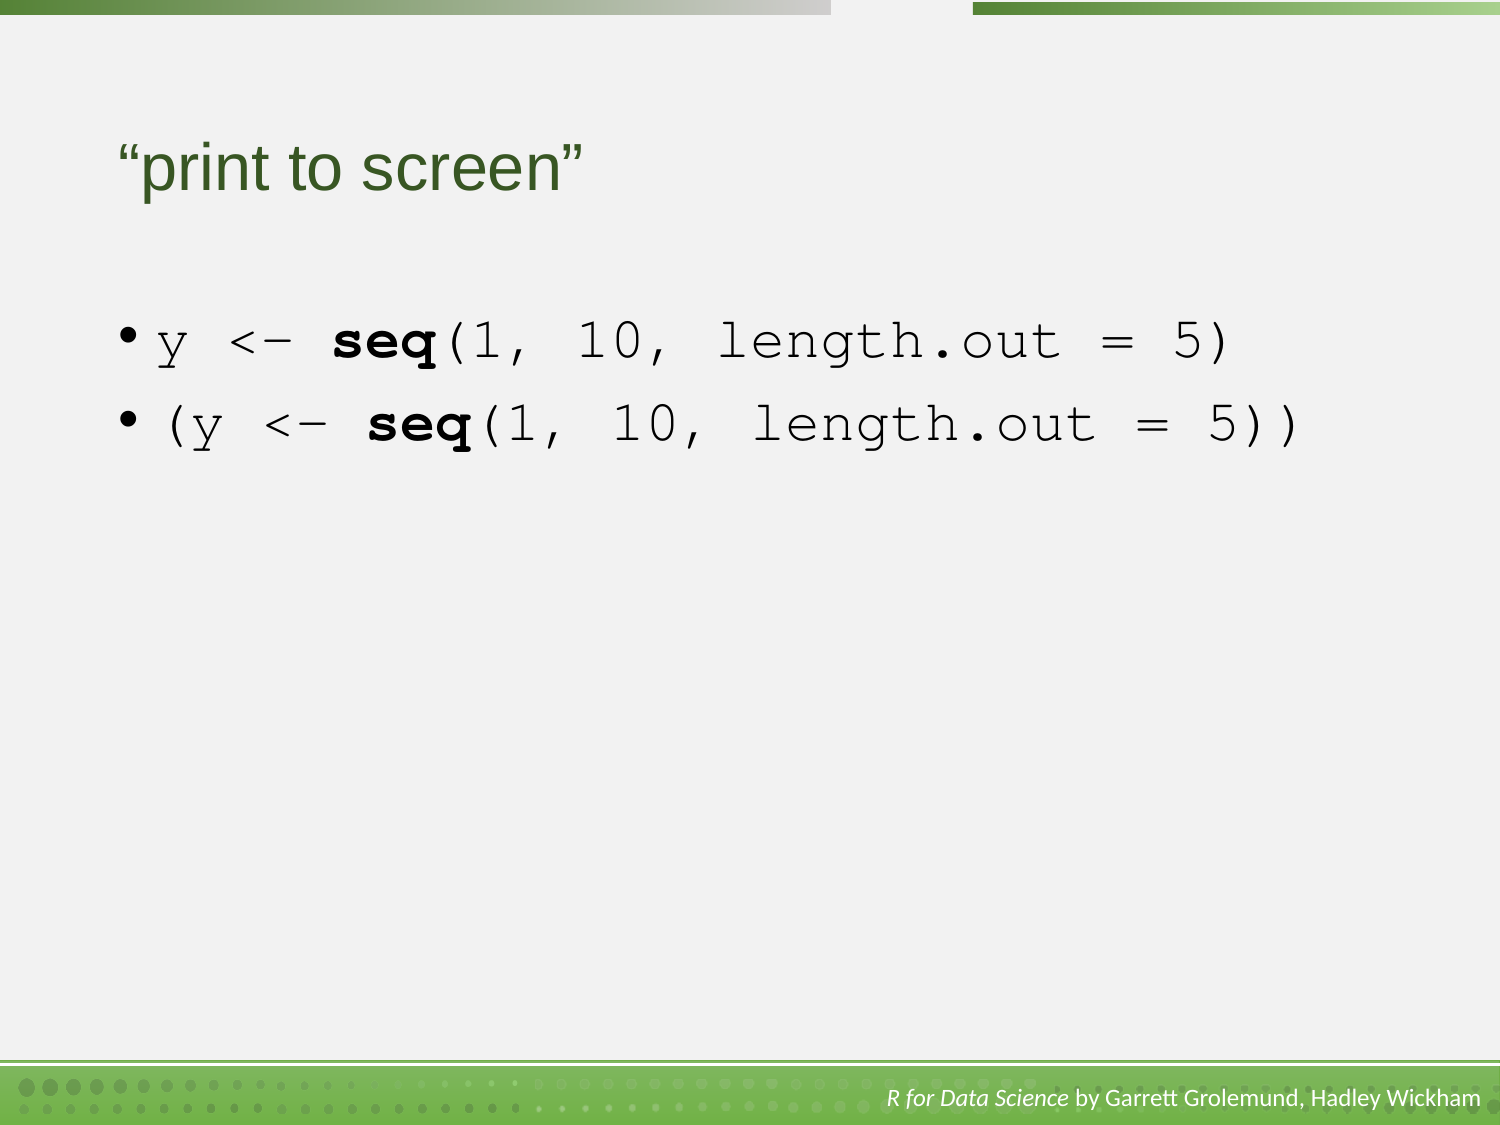

# “print to screen”
y <- seq(1, 10, length.out = 5)
(y <- seq(1, 10, length.out = 5))
R for Data Science by Garrett Grolemund, Hadley Wickham